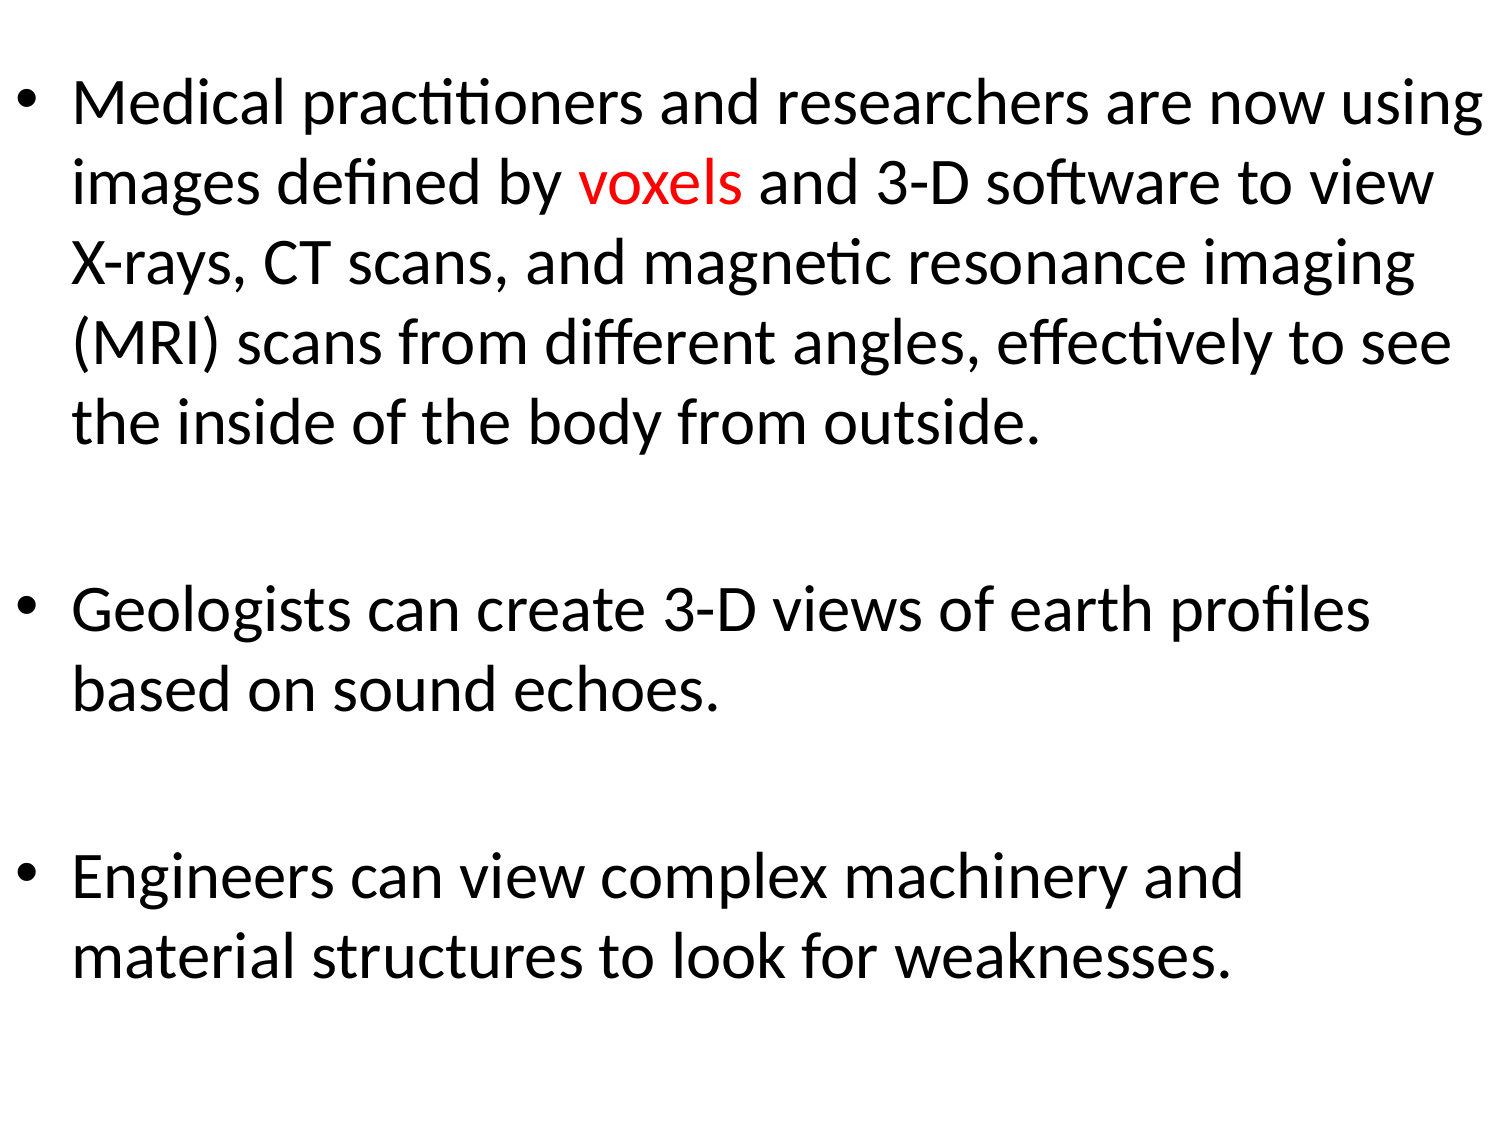

Medical practitioners and researchers are now using images defined by voxels and 3-D software to view X-rays, CT scans, and magnetic resonance imaging (MRI) scans from different angles, effectively to see the inside of the body from outside.

Geologists can create 3-D views of earth profiles based on sound echoes.

Engineers can view complex machinery and material structures to look for weaknesses.